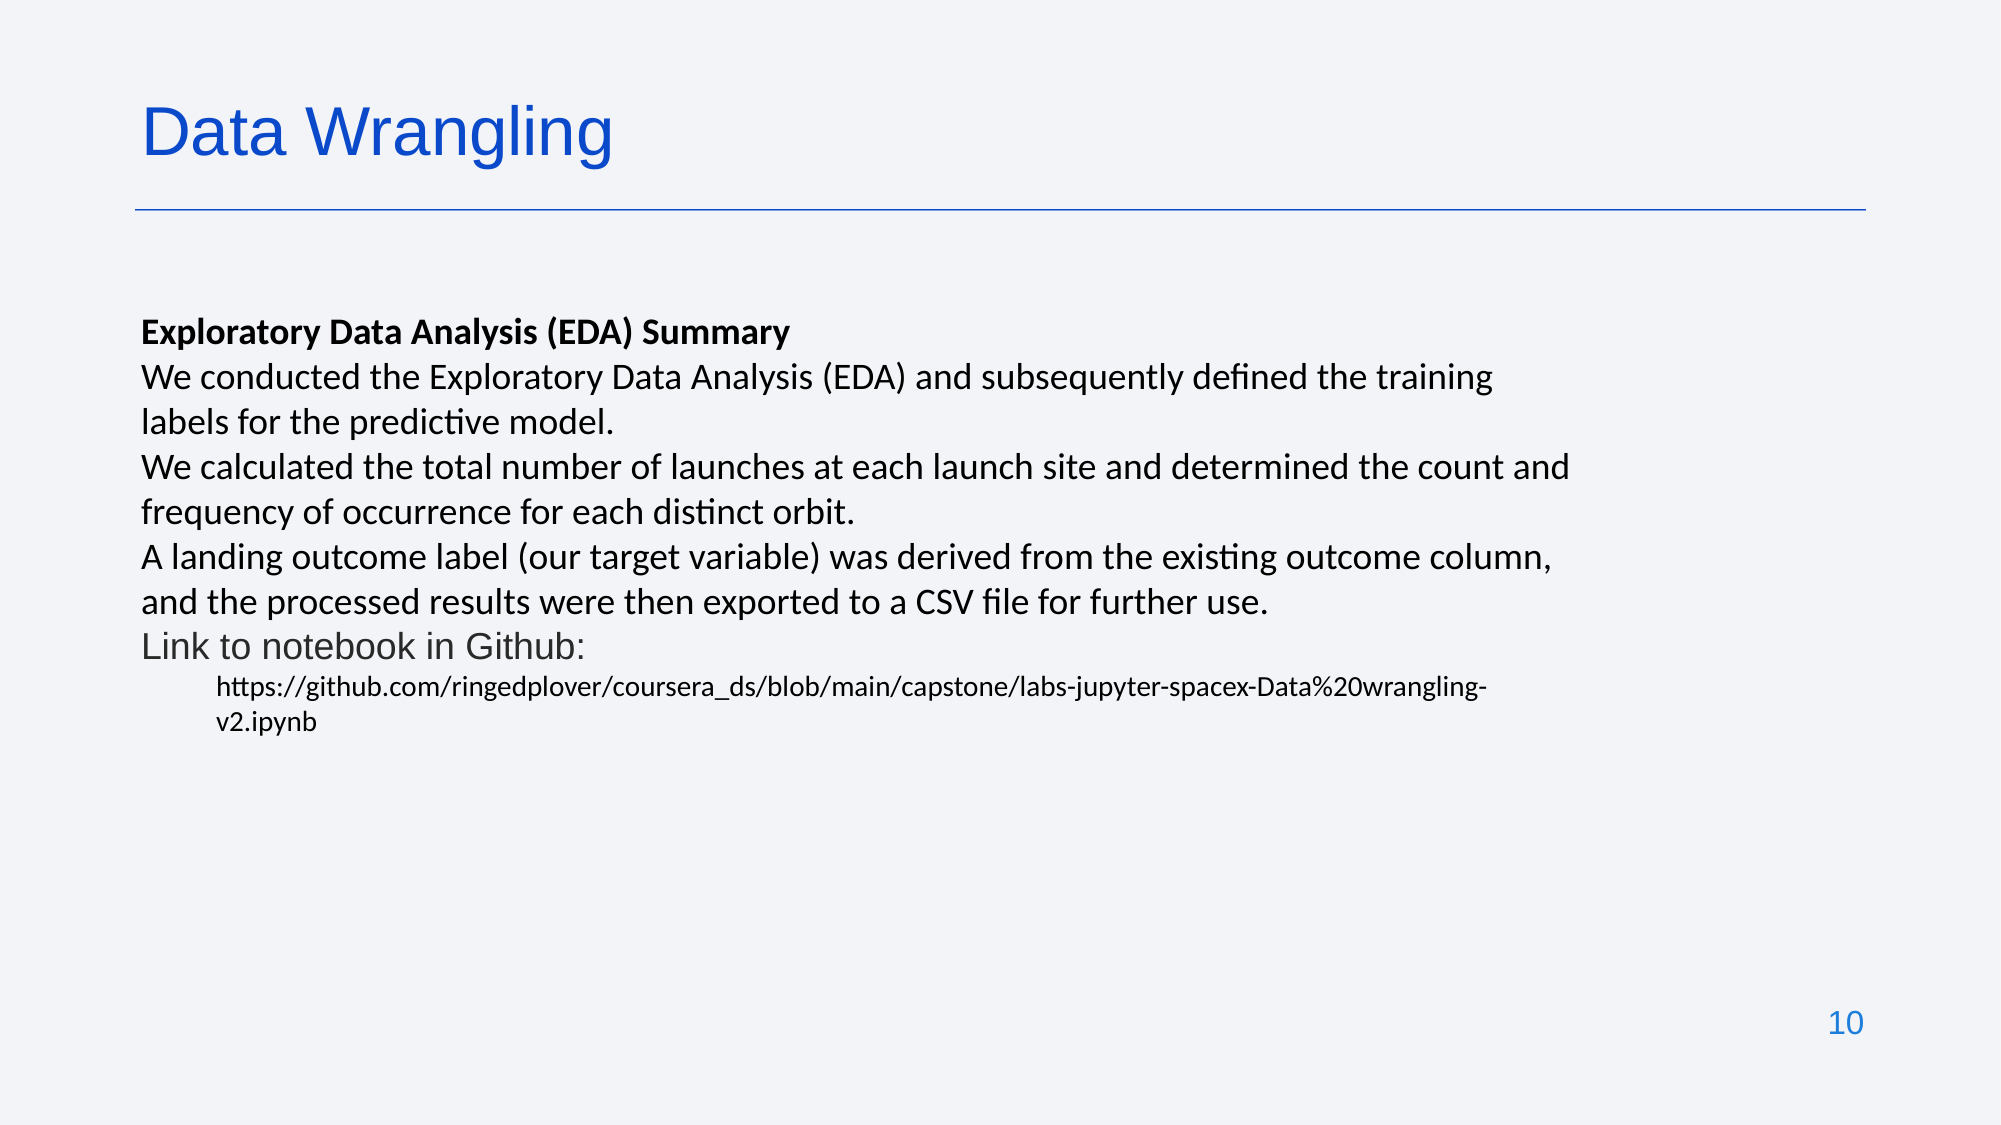

Data Wrangling
Exploratory Data Analysis (EDA) Summary
We conducted the Exploratory Data Analysis (EDA) and subsequently defined the training labels for the predictive model.
We calculated the total number of launches at each launch site and determined the count and frequency of occurrence for each distinct orbit.
A landing outcome label (our target variable) was derived from the existing outcome column, and the processed results were then exported to a CSV file for further use.
Link to notebook in Github:
https://github.com/ringedplover/coursera_ds/blob/main/capstone/labs-jupyter-spacex-Data%20wrangling-v2.ipynb

10